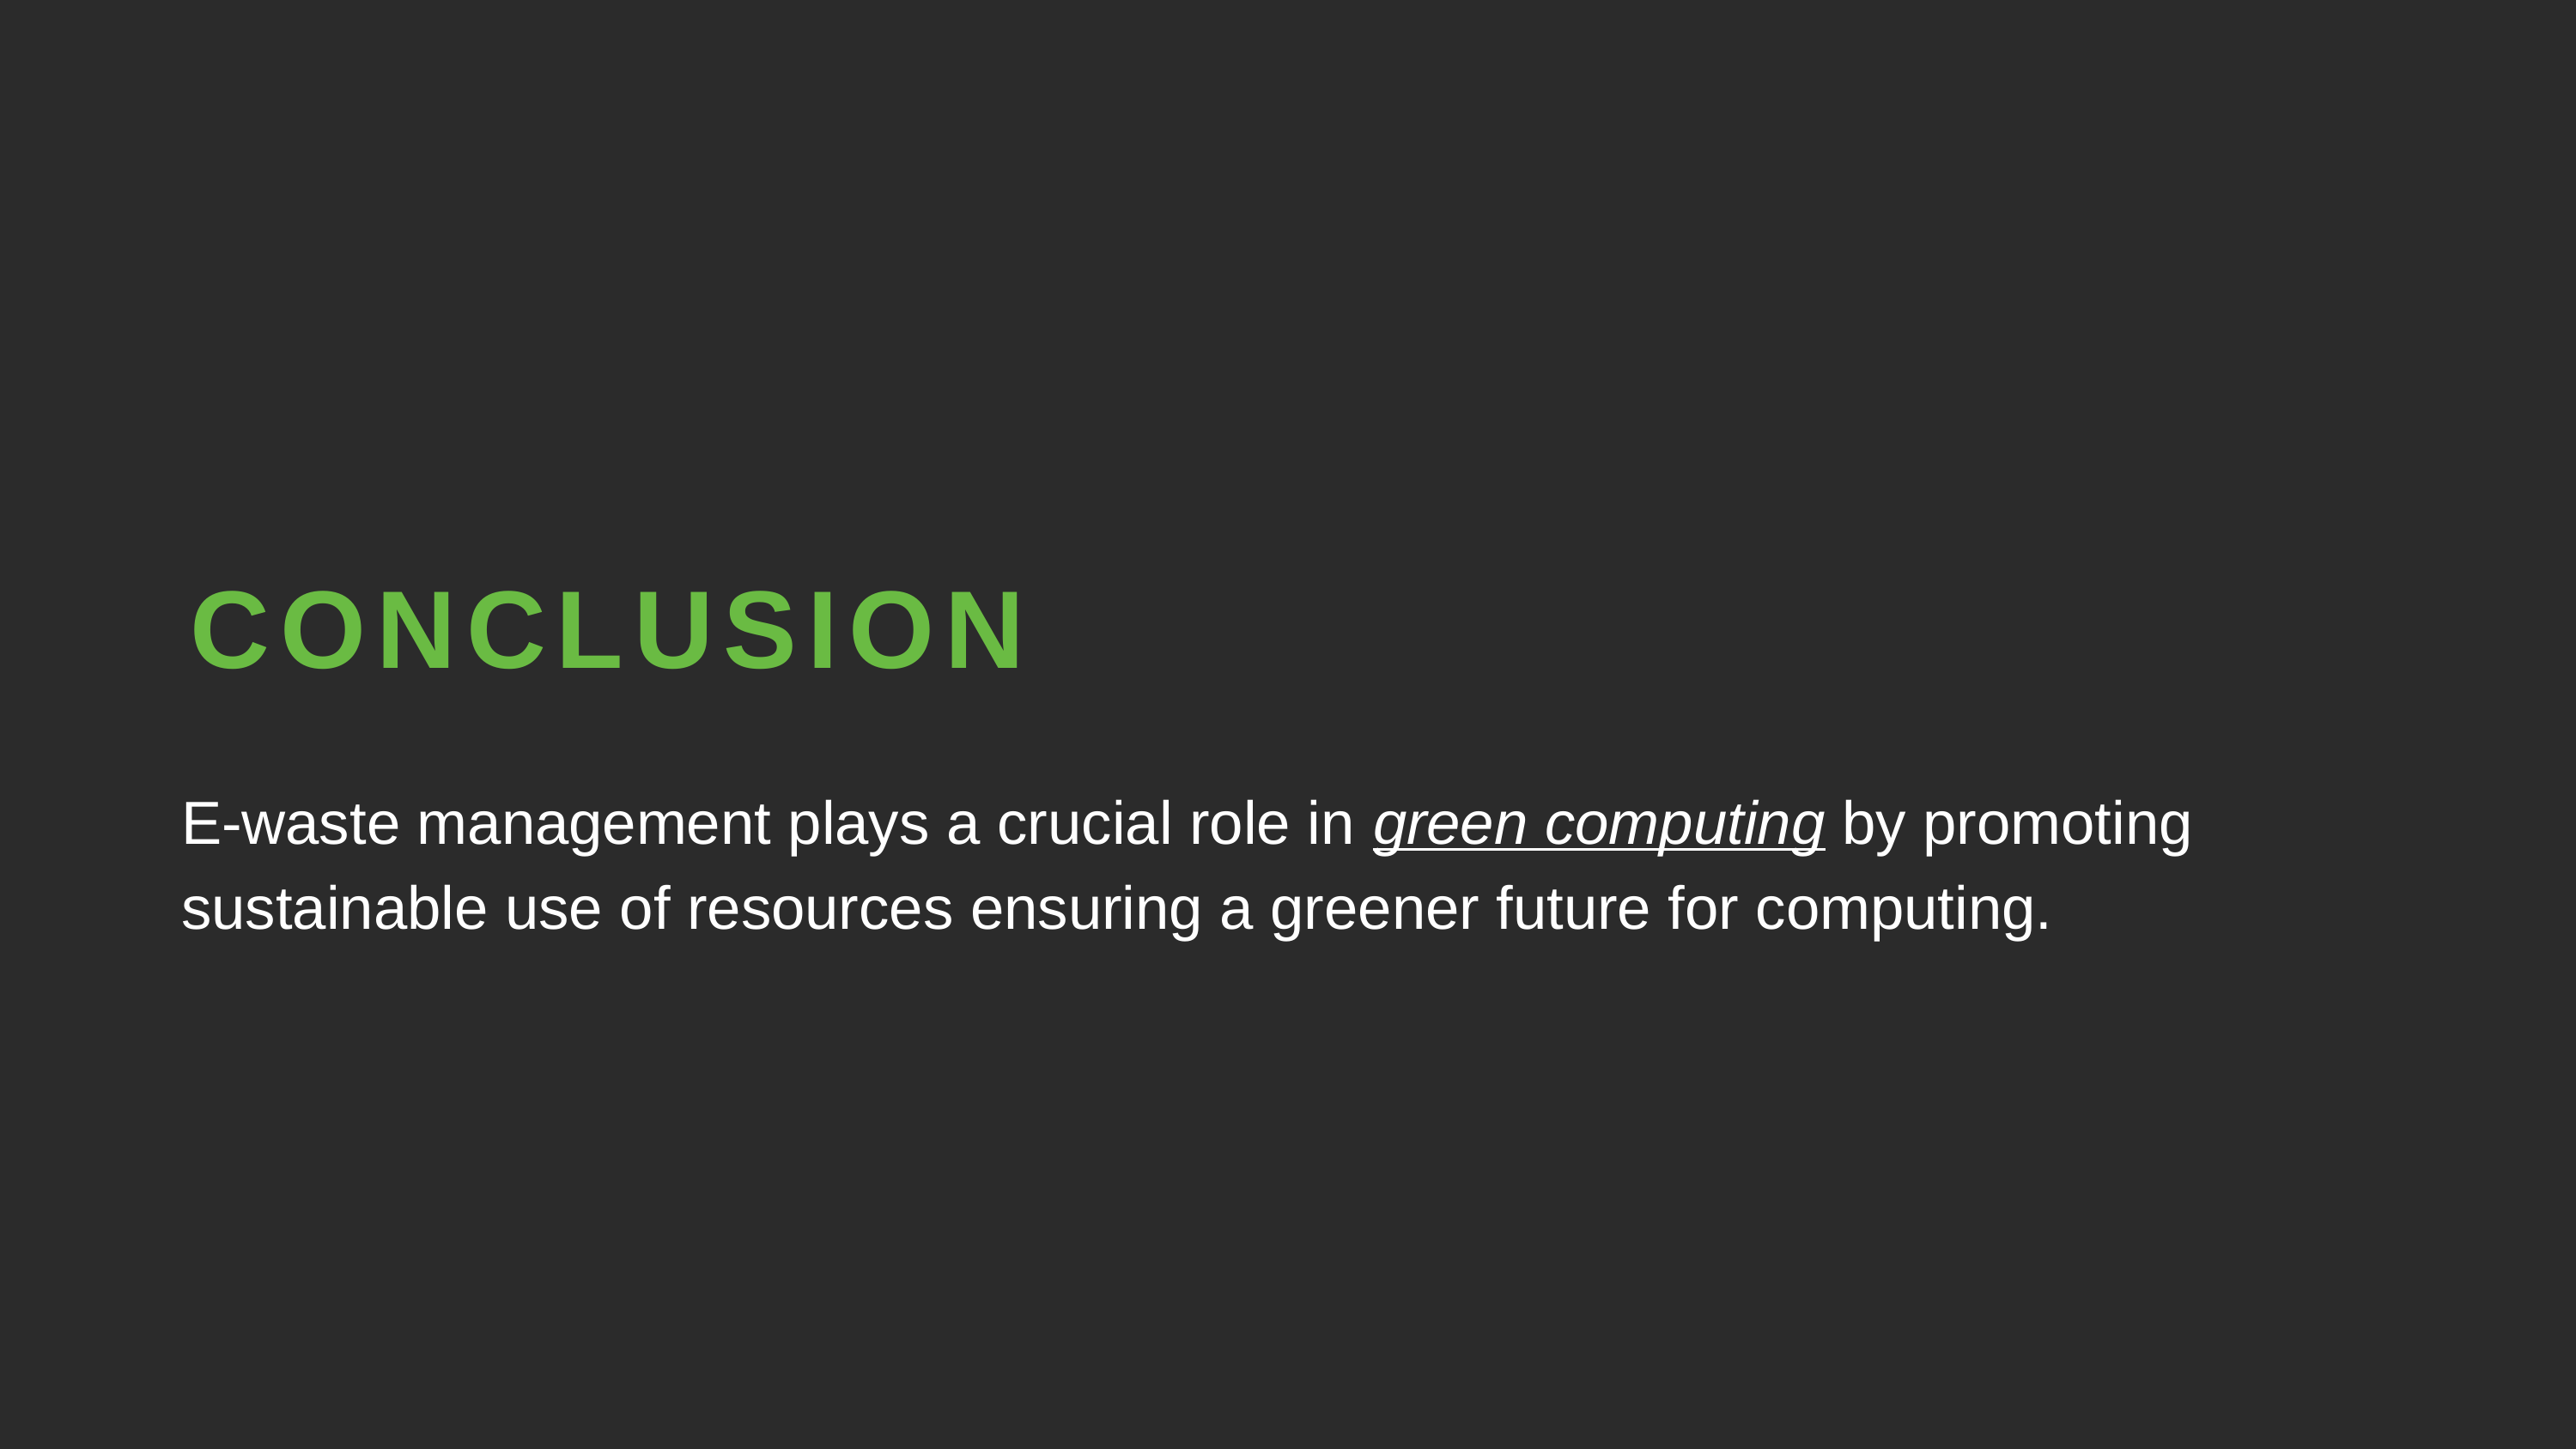

CONCLUSION
E-waste management plays a crucial role in green computing by promoting sustainable use of resources ensuring a greener future for computing.